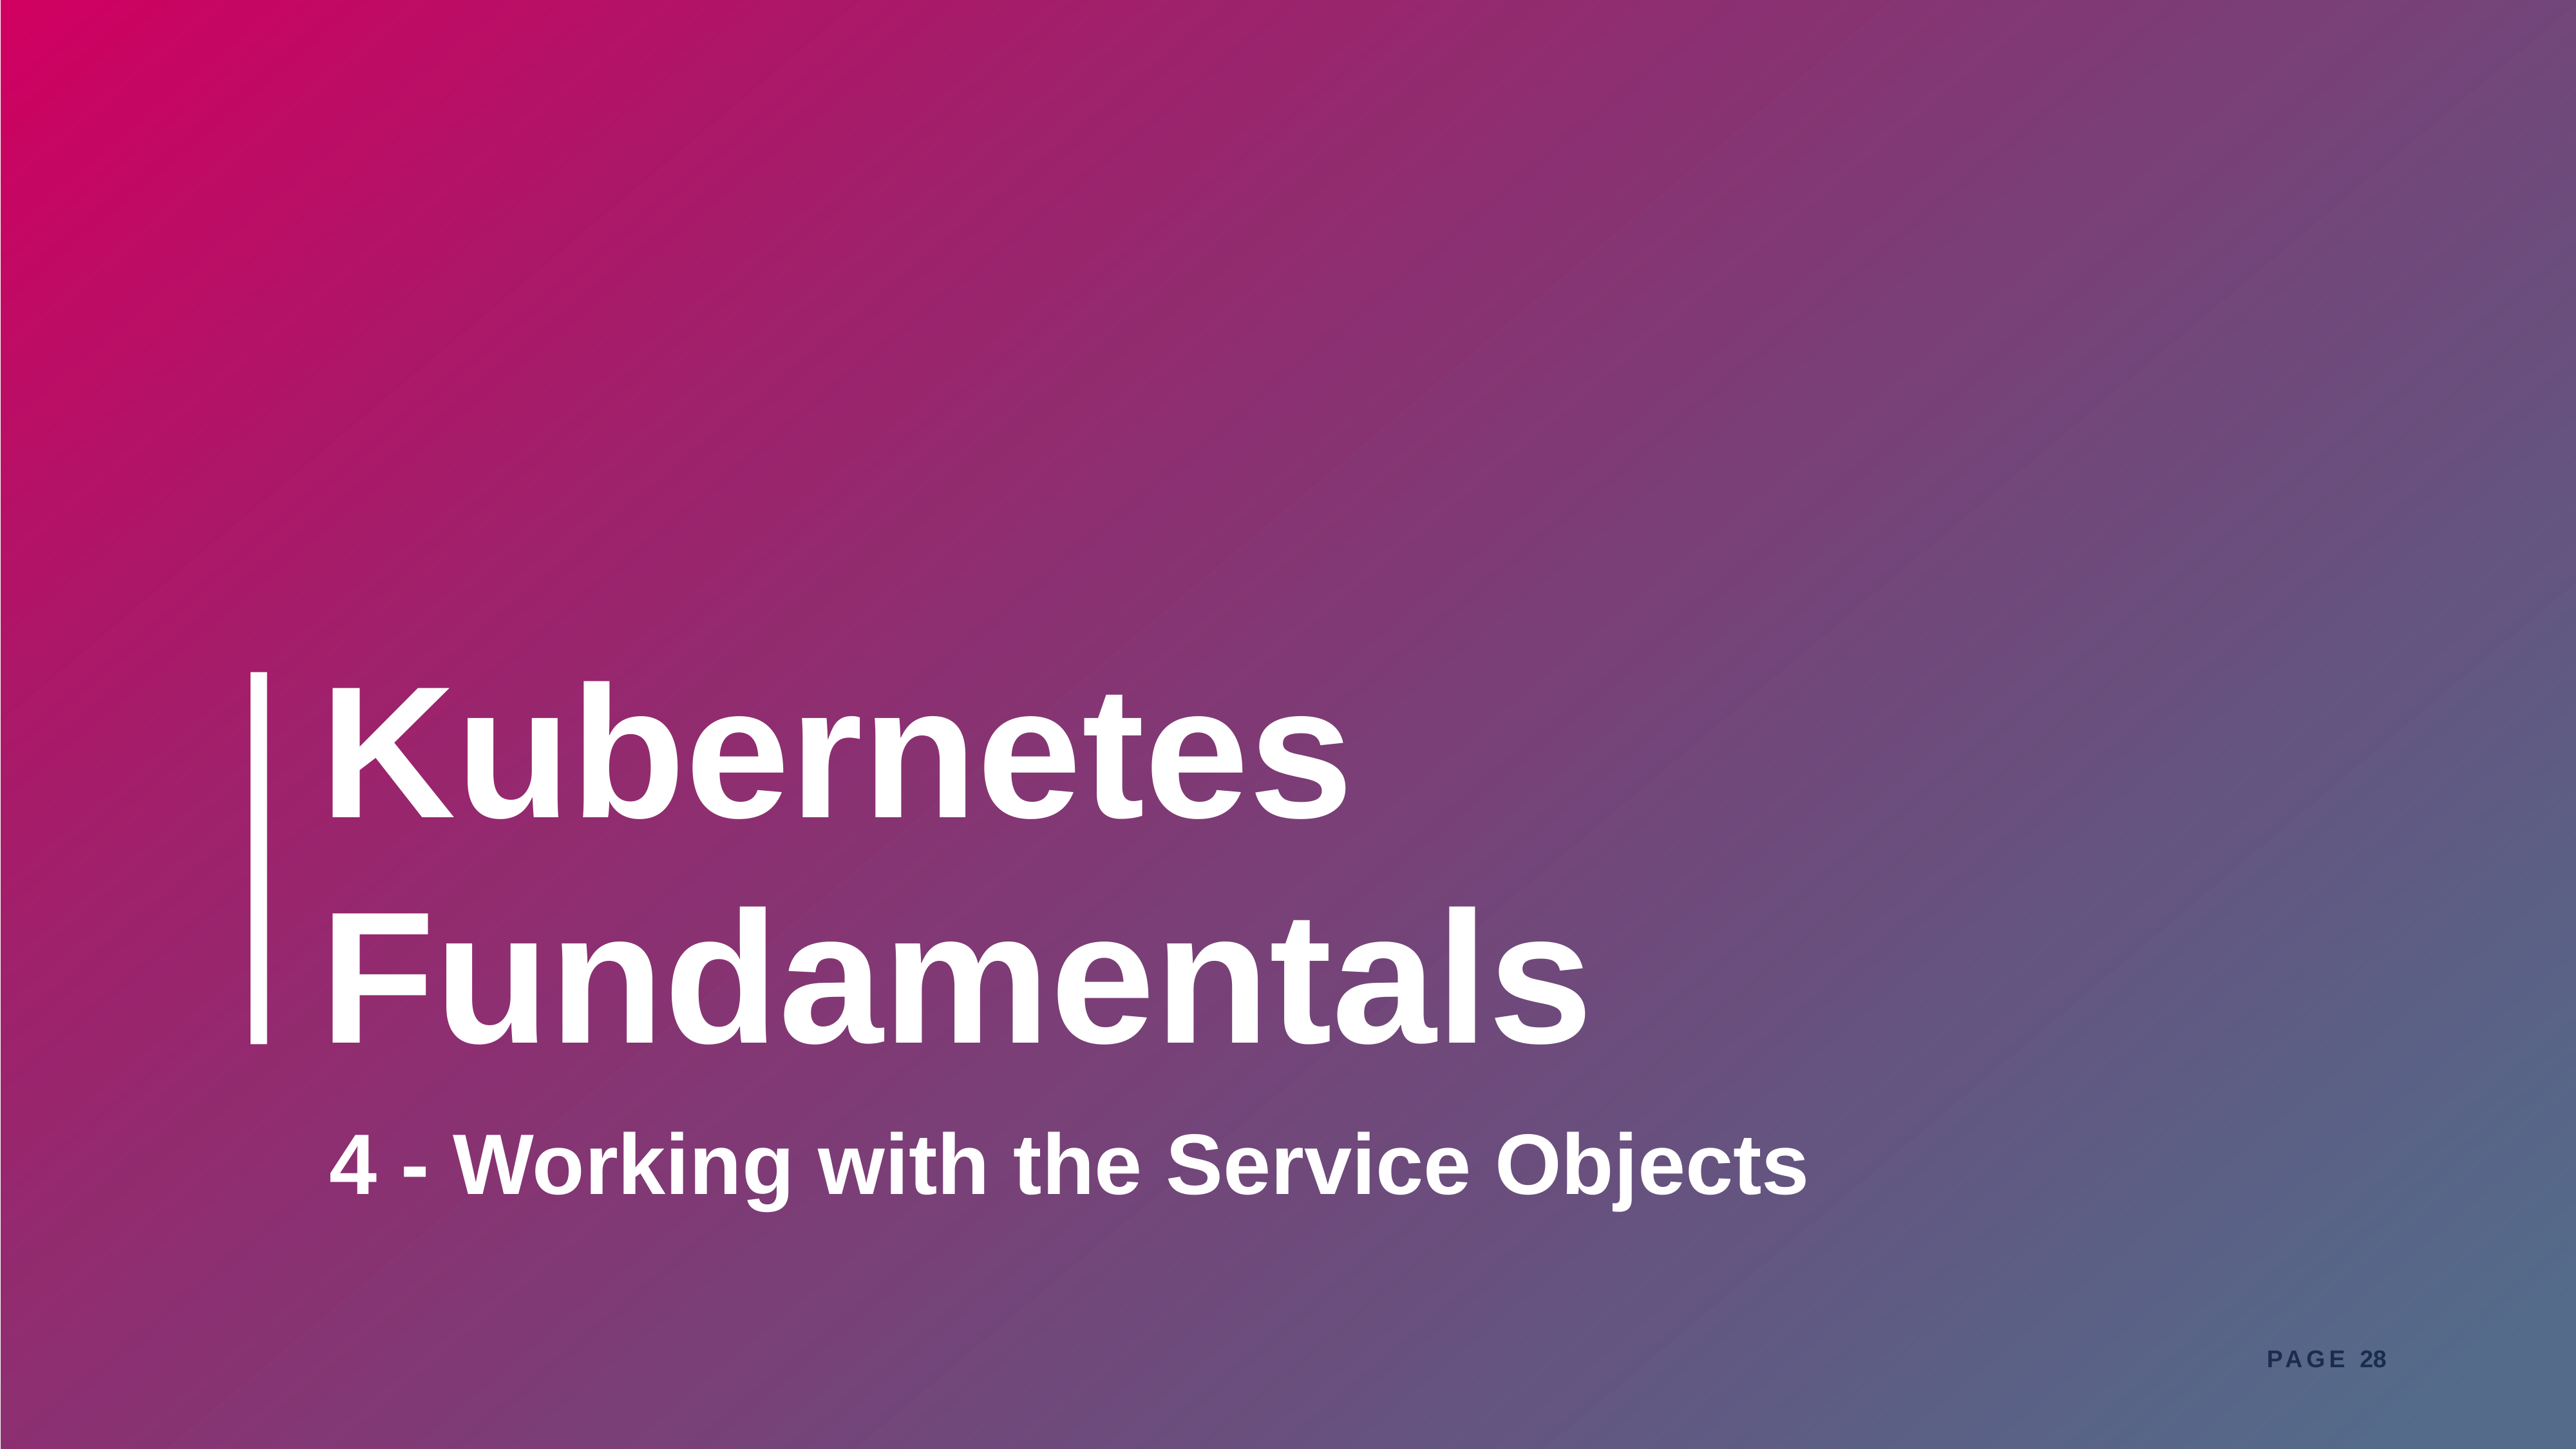

Kubernetes Fundamentals

4 - Working with the Service Objects